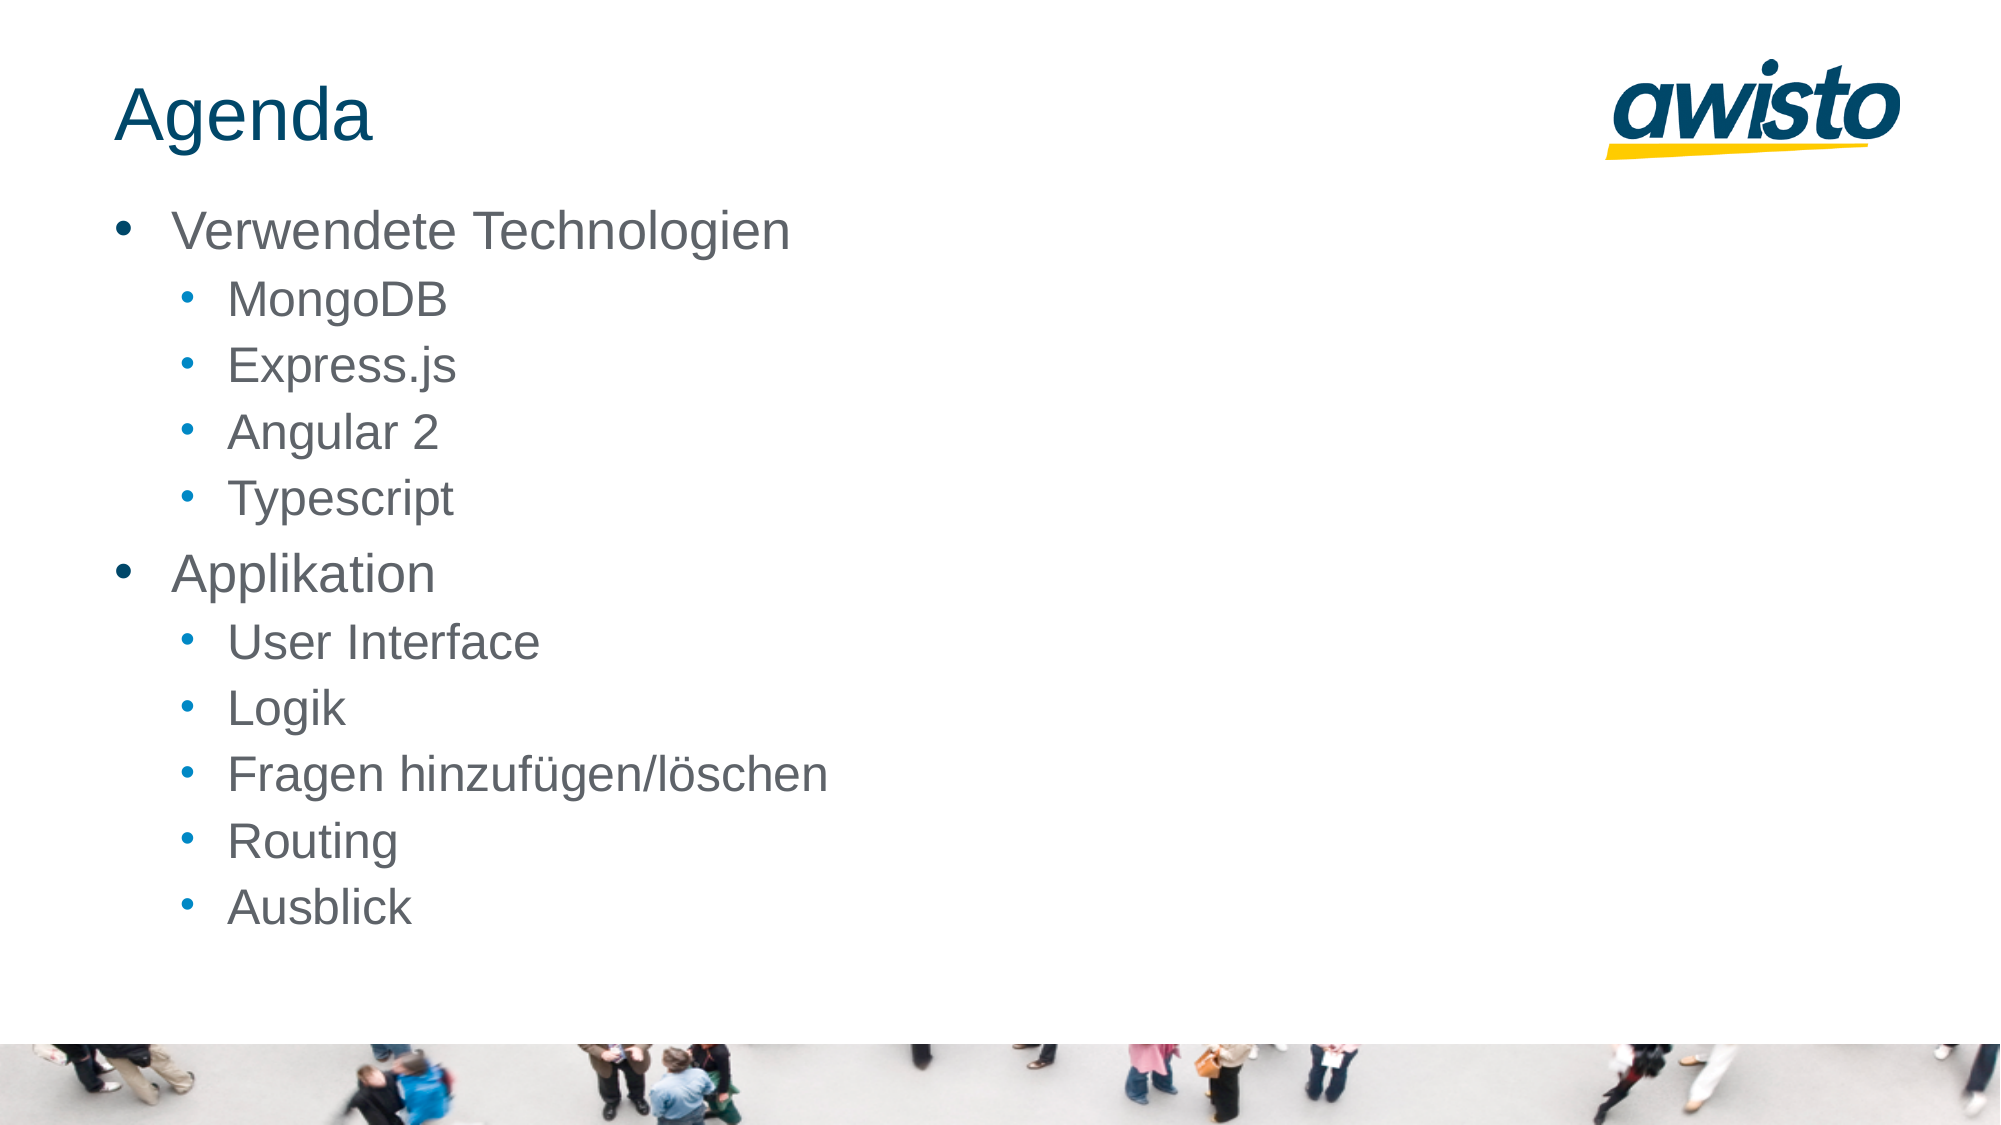

# Agenda
Verwendete Technologien
MongoDB
Express.js
Angular 2
Typescript
Applikation
User Interface
Logik
Fragen hinzufügen/löschen
Routing
Ausblick